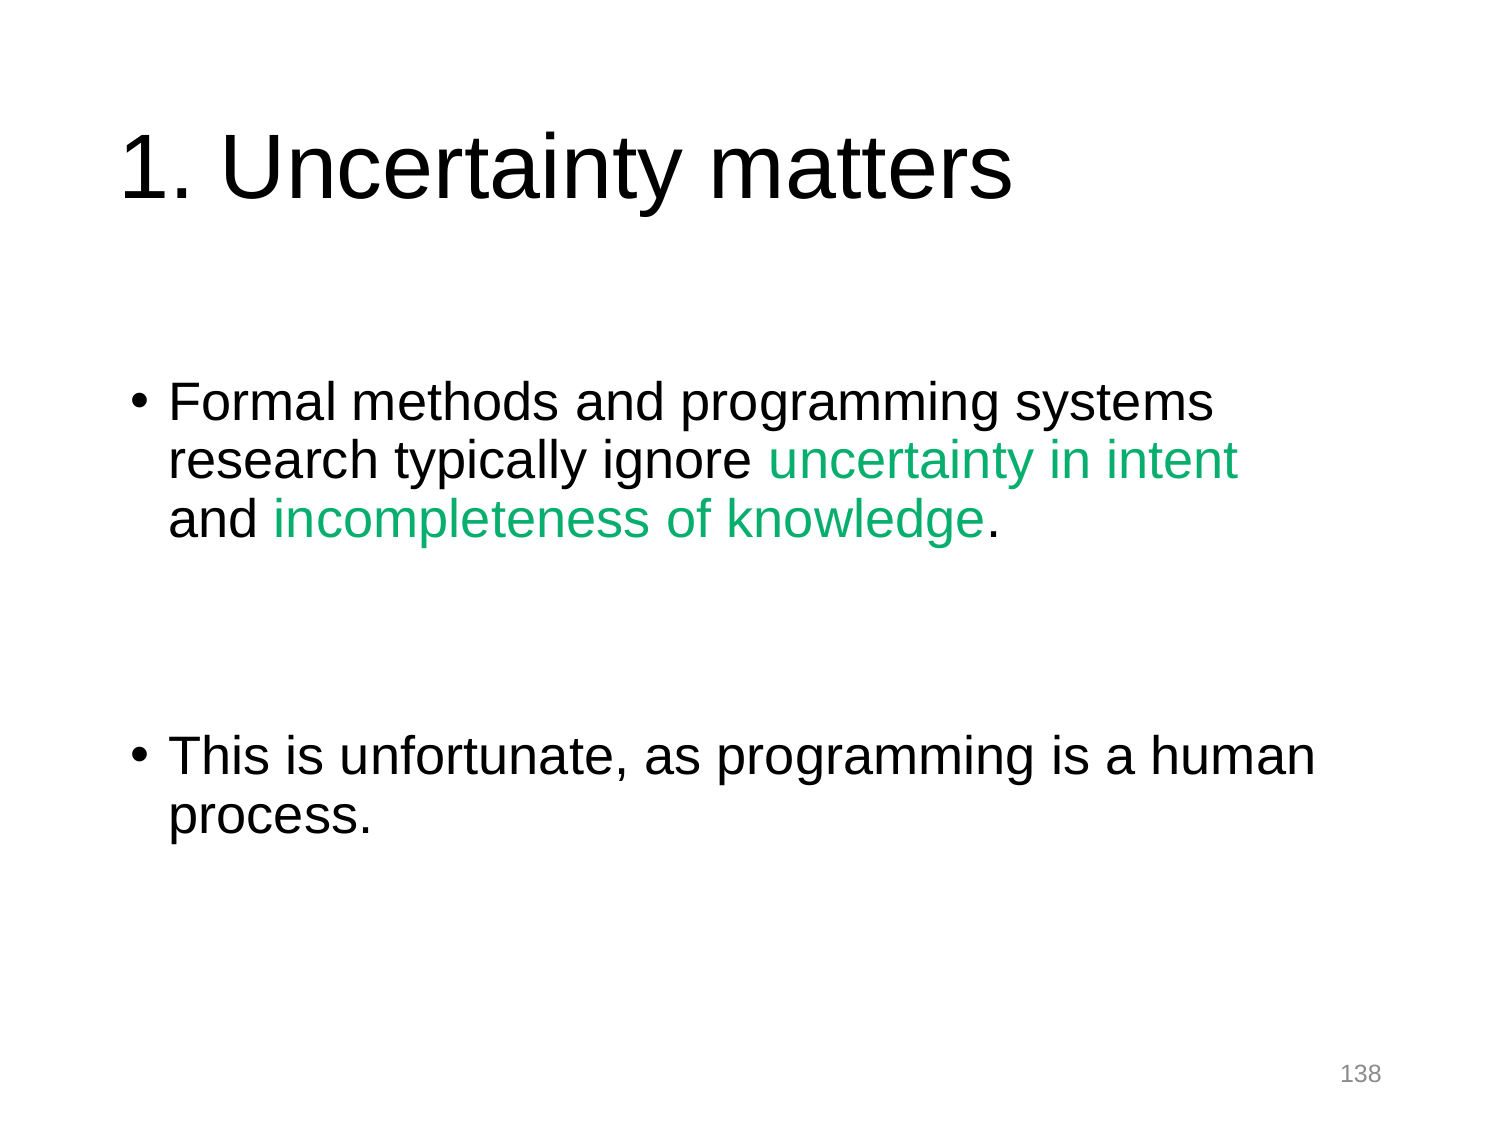

# 1. Uncertainty matters

Formal methods and programming systems research typically ignore uncertainty in intent and incompleteness of knowledge.

This is unfortunate, as programming is a human process.
138